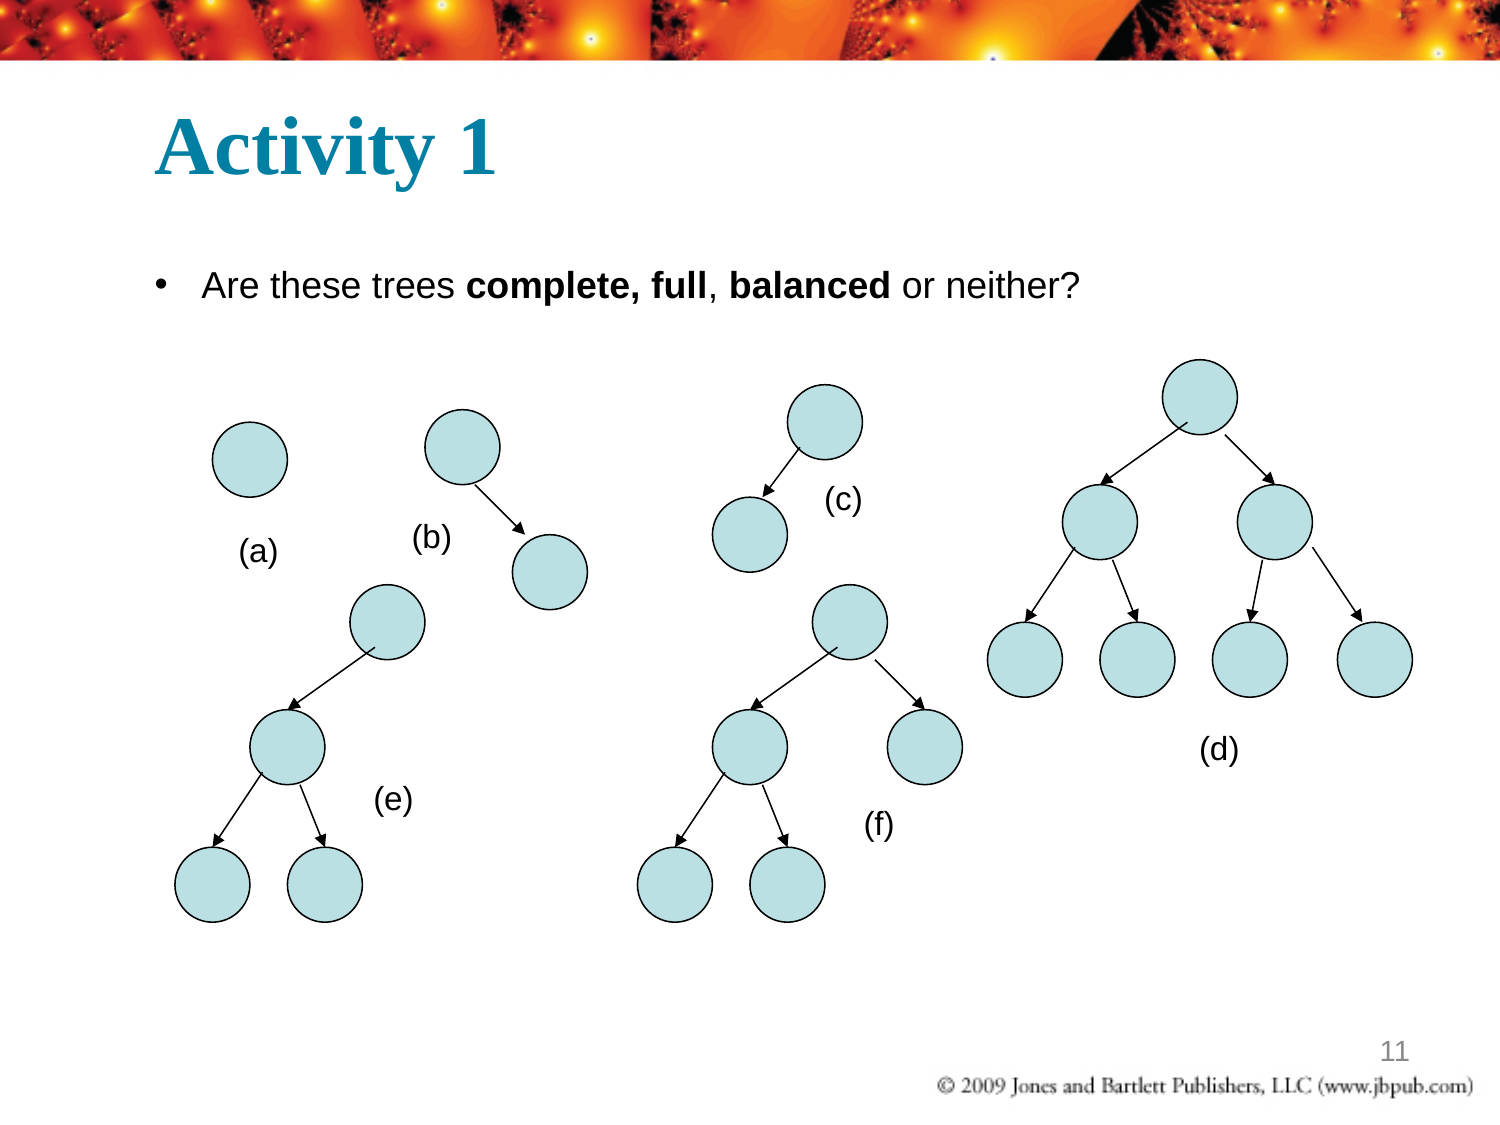

Activity 1

Are these trees complete, full, balanced or neither?

(c)
(b)
(a)

(d)
(e)

(f)

11